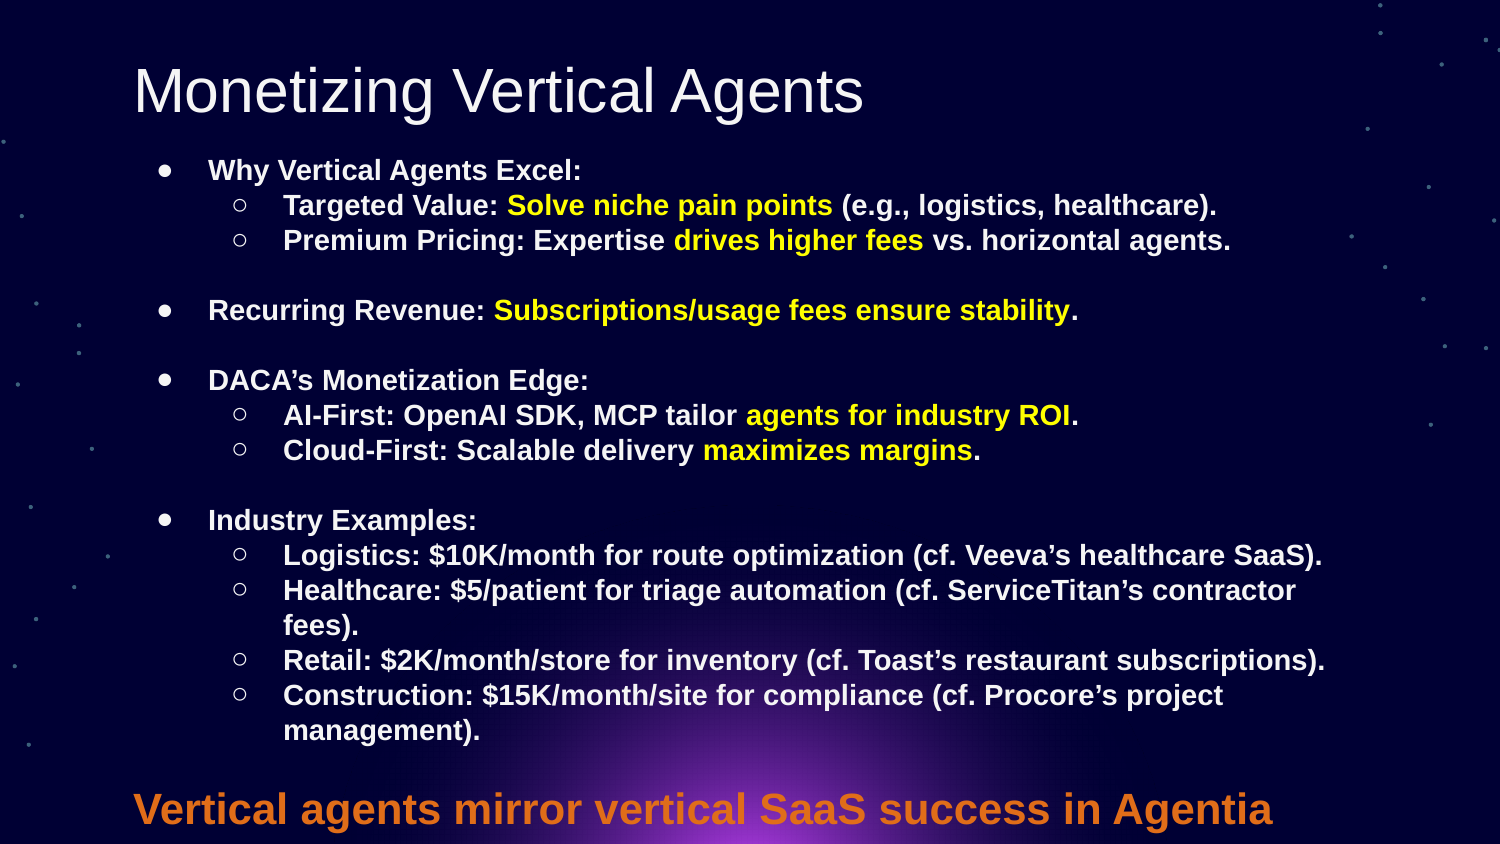

# Monetizing Vertical Agents
Why Vertical Agents Excel:
Targeted Value: Solve niche pain points (e.g., logistics, healthcare).
Premium Pricing: Expertise drives higher fees vs. horizontal agents.

Recurring Revenue: Subscriptions/usage fees ensure stability.

DACA’s Monetization Edge:
AI-First: OpenAI SDK, MCP tailor agents for industry ROI.
Cloud-First: Scalable delivery maximizes margins.

Industry Examples:
Logistics: $10K/month for route optimization (cf. Veeva’s healthcare SaaS).
Healthcare: $5/patient for triage automation (cf. ServiceTitan’s contractor fees).
Retail: $2K/month/store for inventory (cf. Toast’s restaurant subscriptions).
Construction: $15K/month/site for compliance (cf. Procore’s project management).

Vertical agents mirror vertical SaaS success in Agentia World.